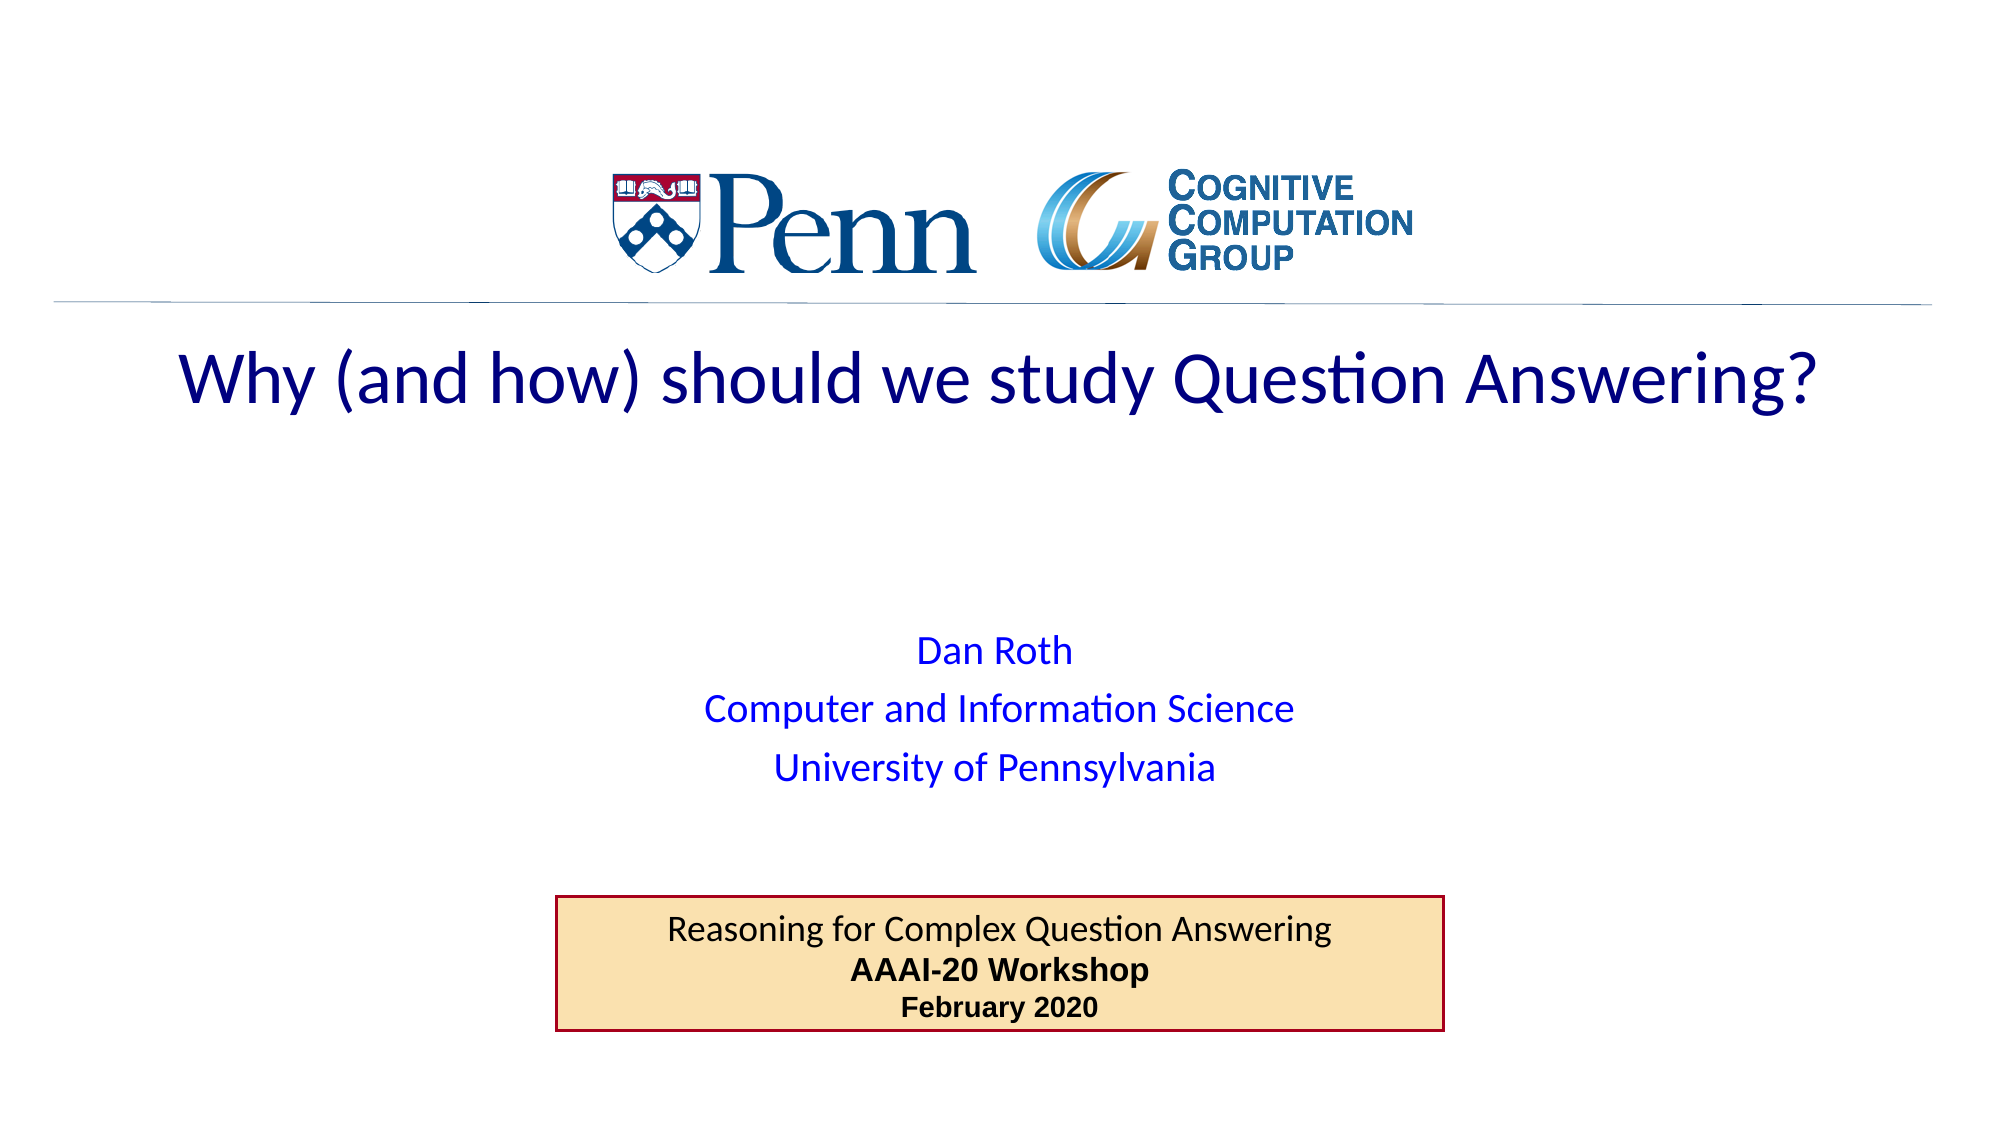

# Why (and how) should we study Question Answering?
Dan Roth
Computer and Information Science
University of Pennsylvania
Reasoning for Complex Question Answering
AAAI-20 Workshop
February 2020